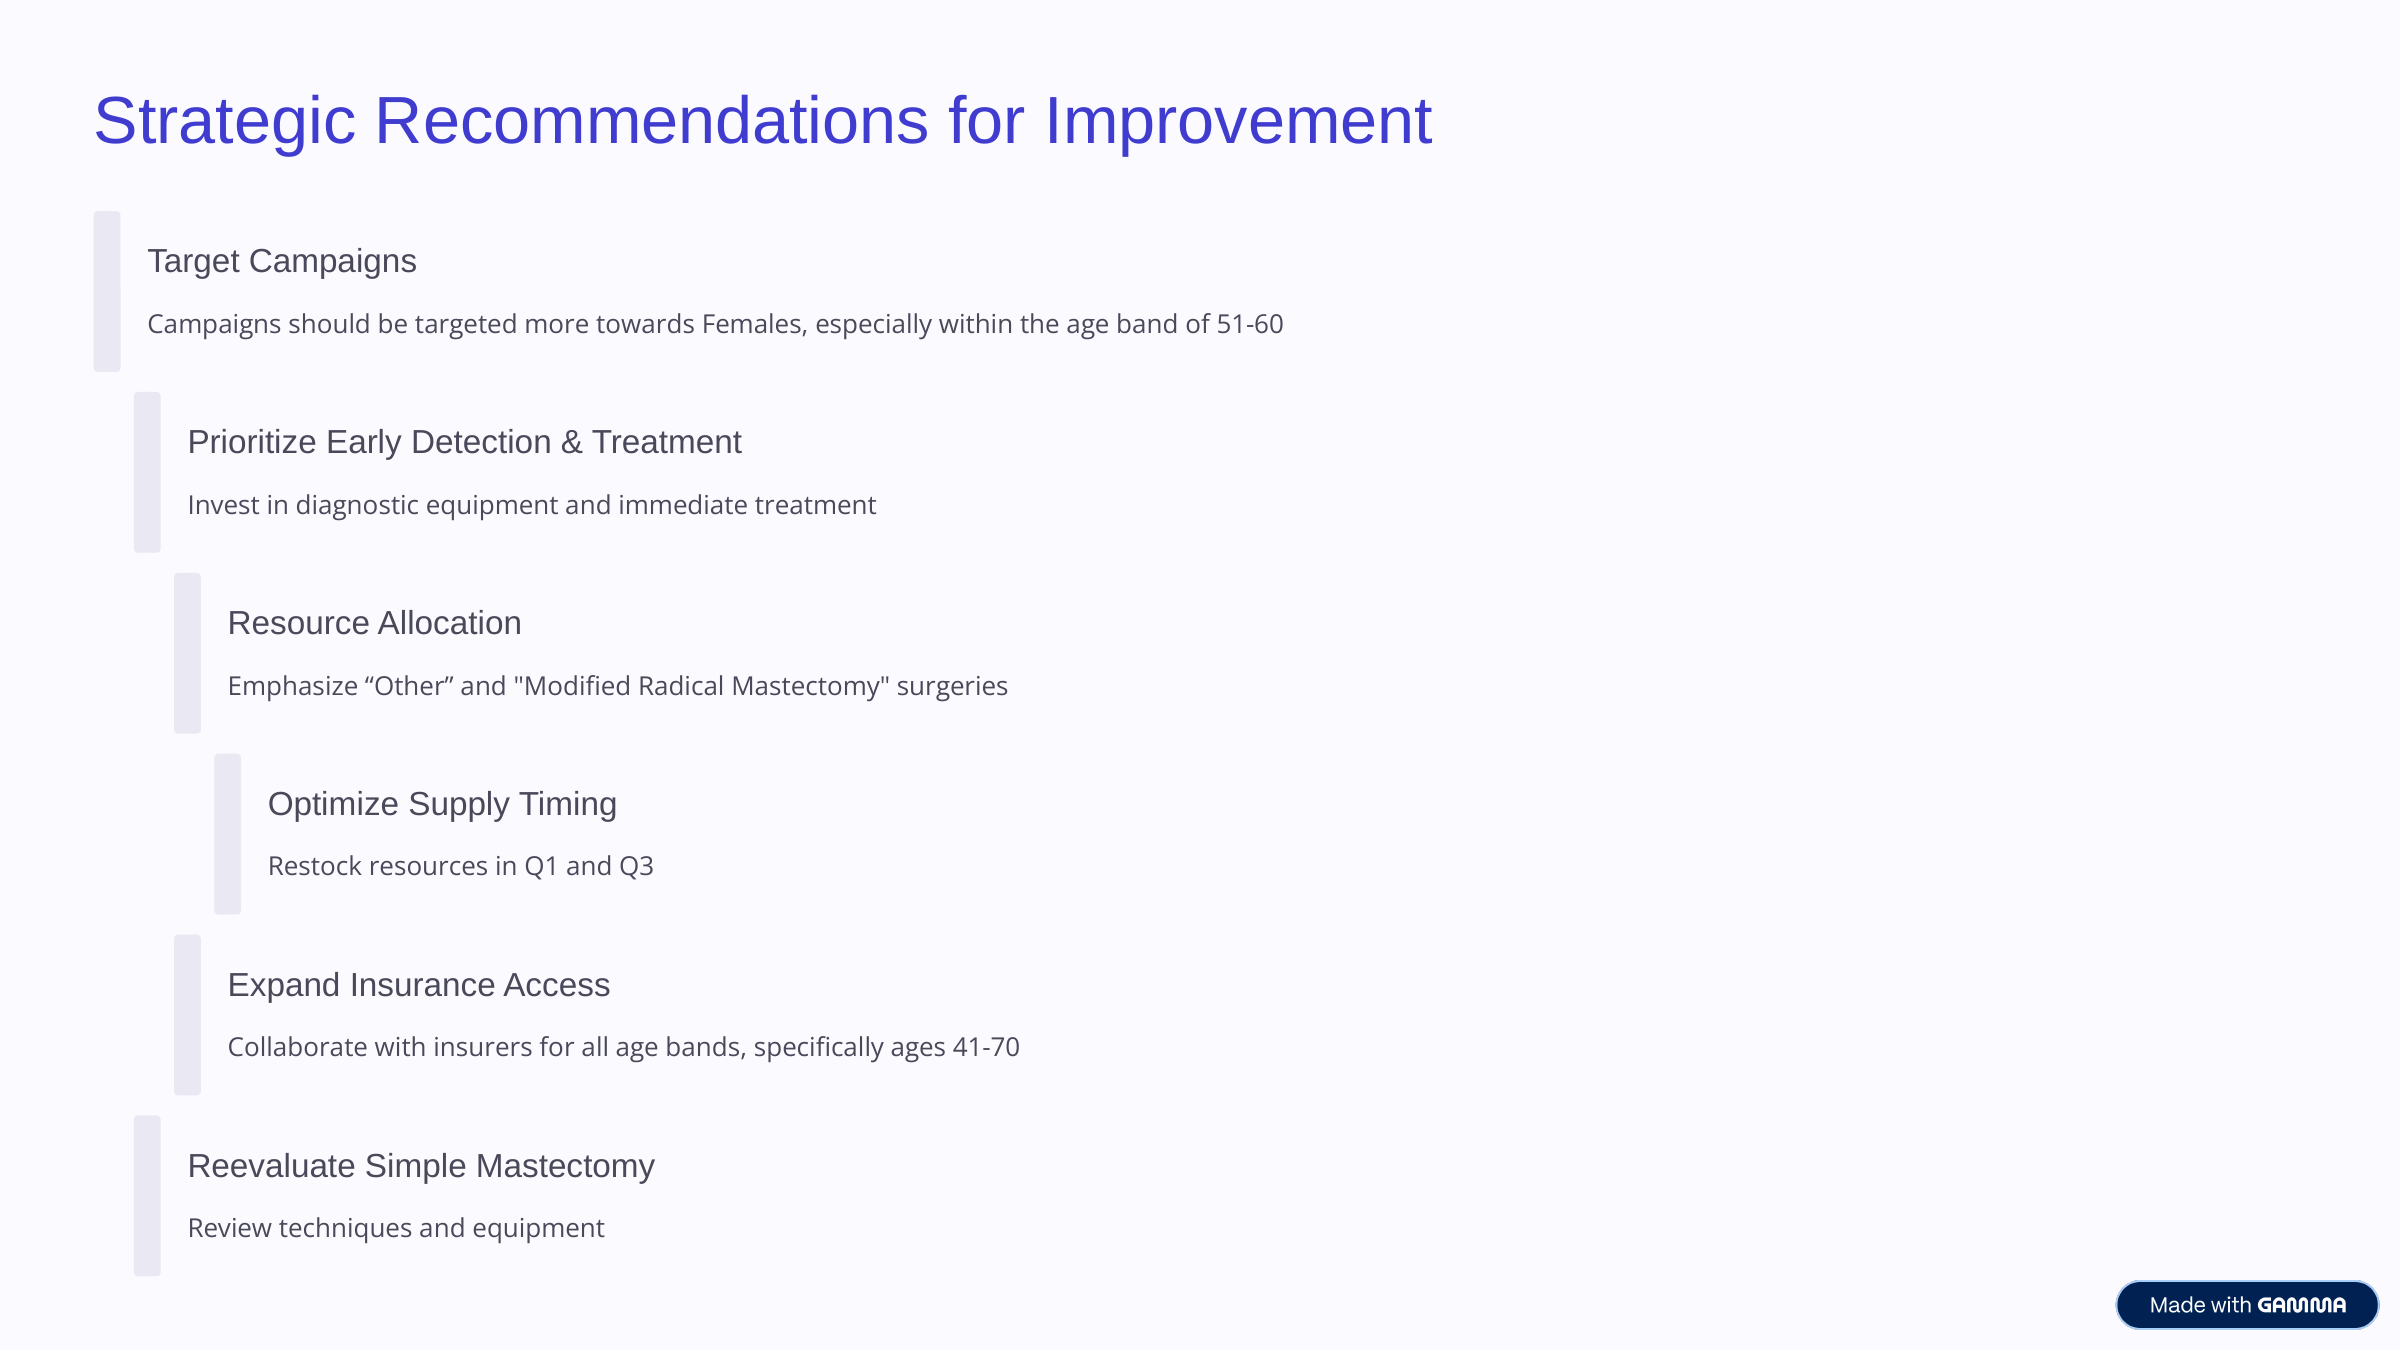

Strategic Recommendations for Improvement

Target Campaigns
Campaigns should be targeted more towards Females, especially within the age band of 51-60

Prioritize Early Detection & Treatment
Invest in diagnostic equipment and immediate treatment

Resource Allocation
Emphasize “Other” and "Modified Radical Mastectomy" surgeries

Optimize Supply Timing
Restock resources in Q1 and Q3

Expand Insurance Access
Collaborate with insurers for all age bands, specifically ages 41-70

Reevaluate Simple Mastectomy
Review techniques and equipment